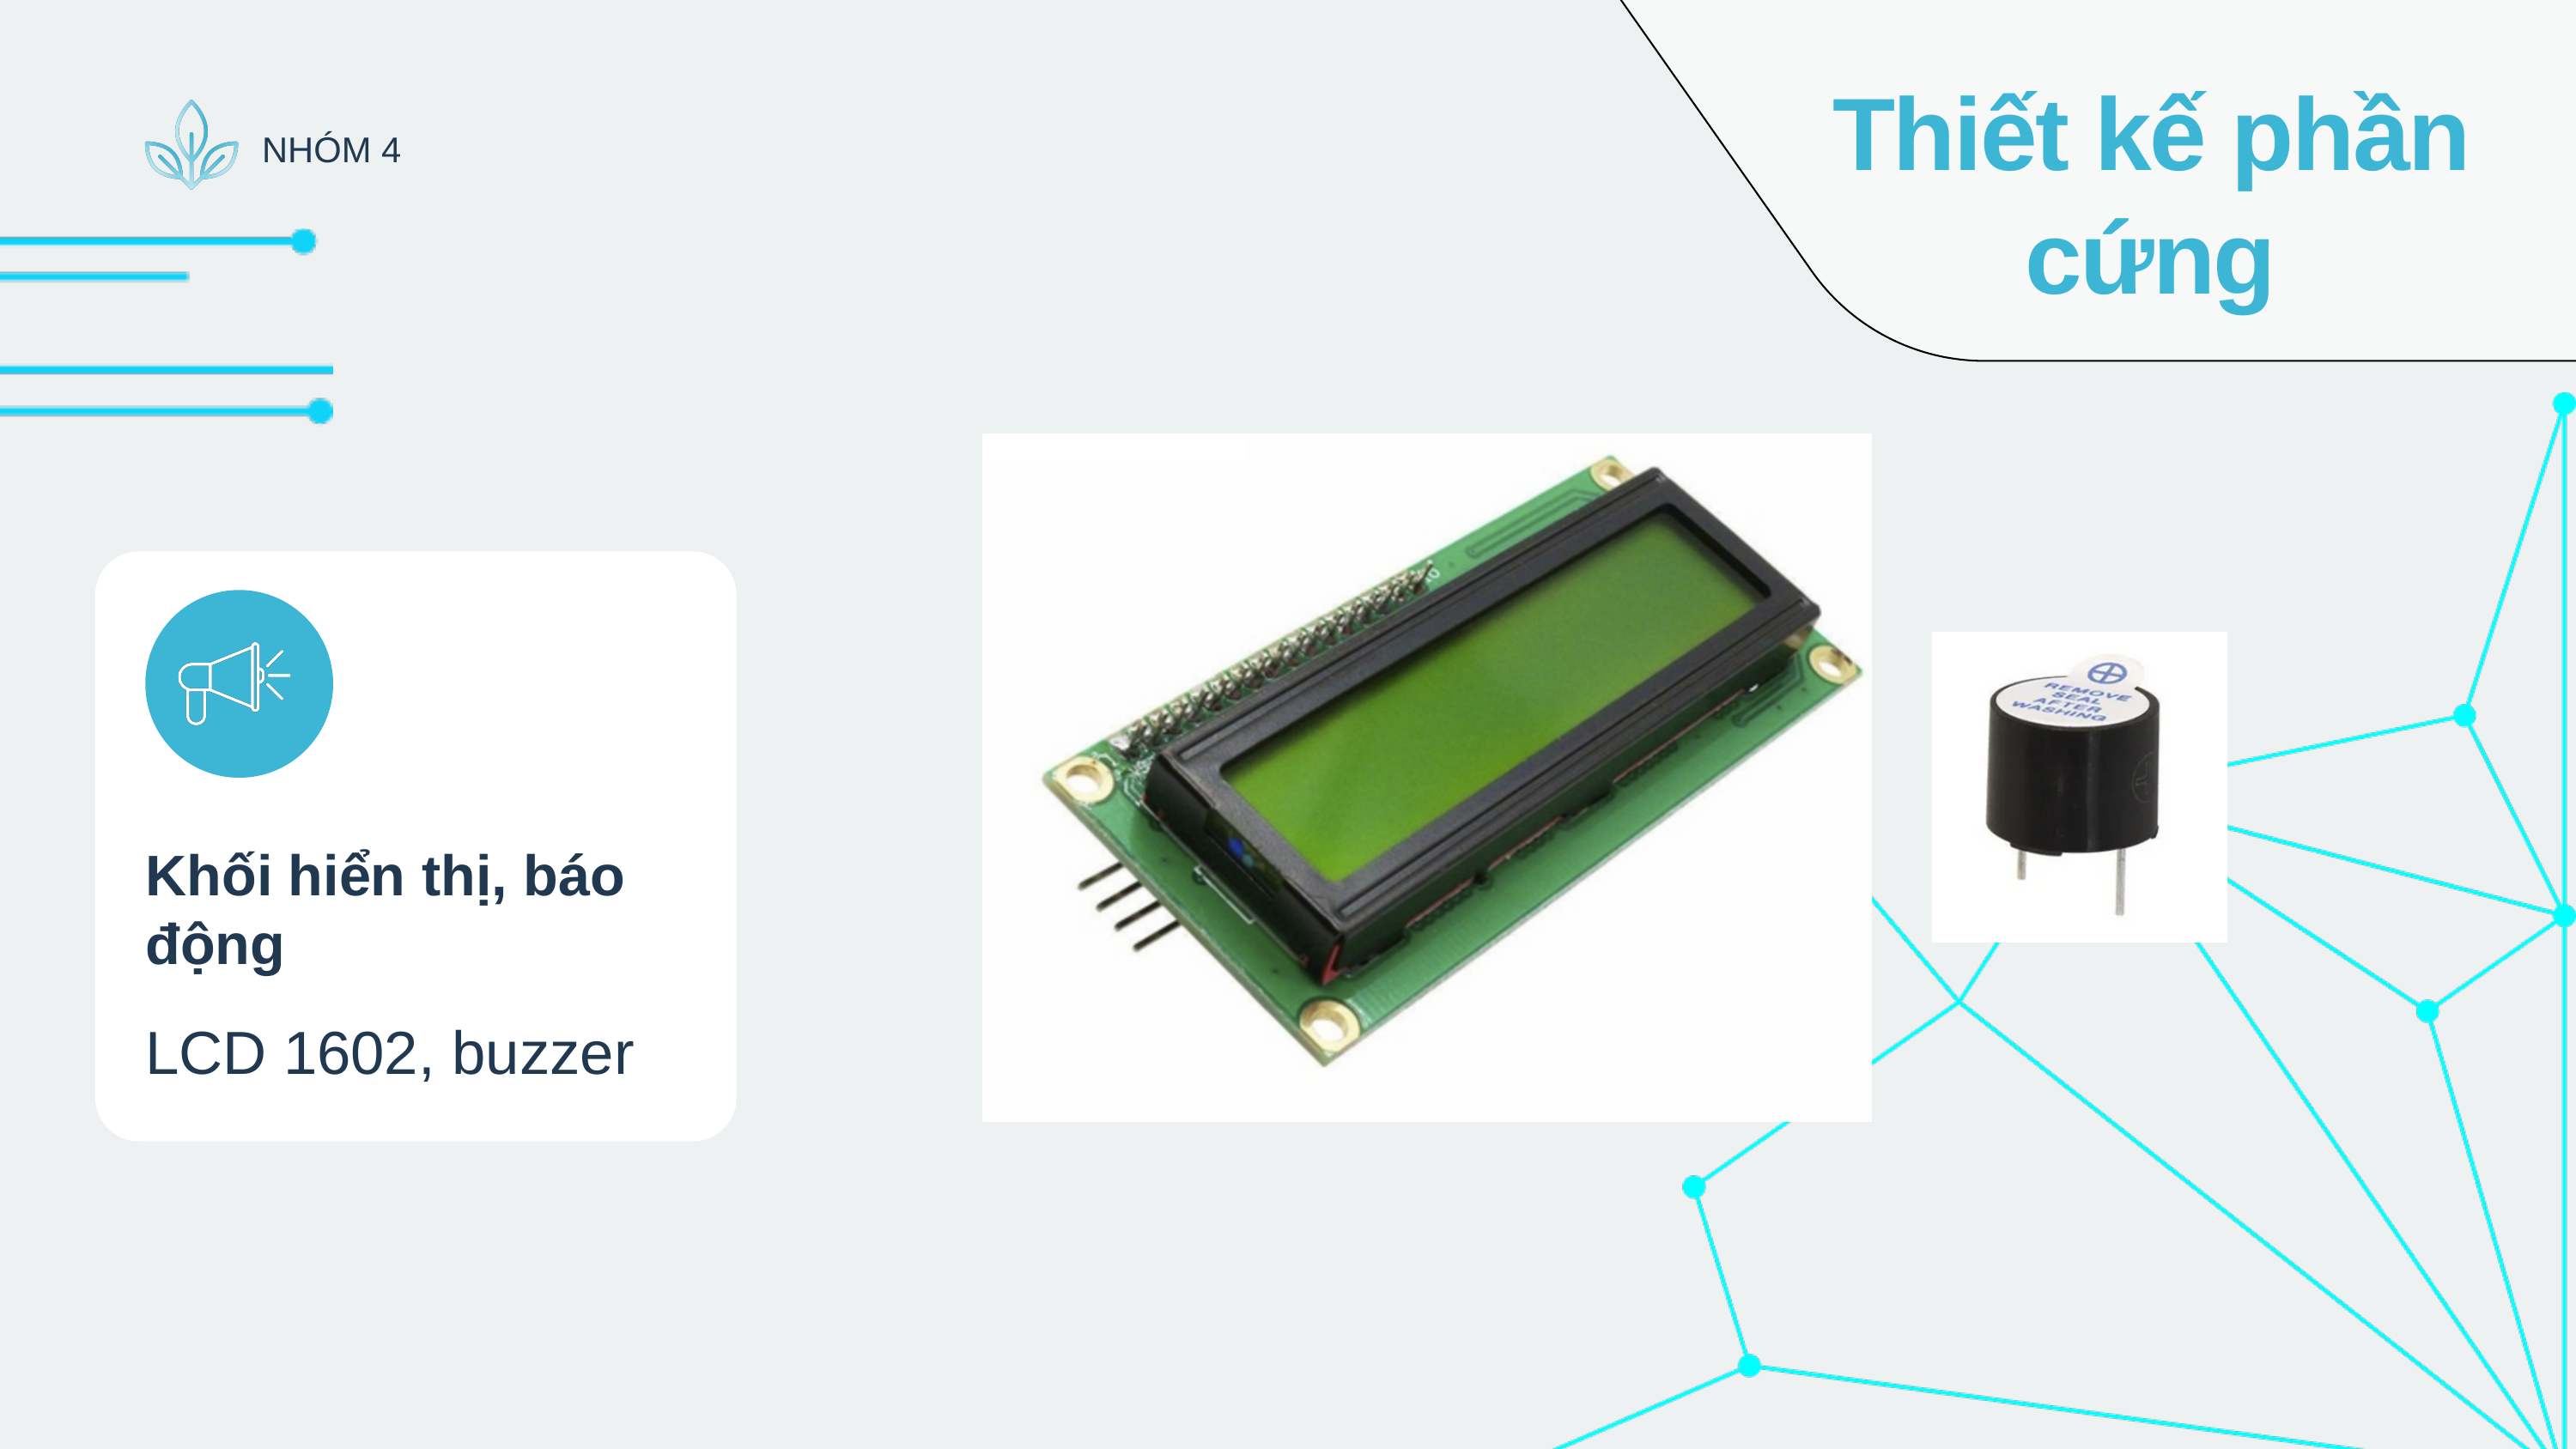

Thiết kế phần cứng

NHÓM 4

Khối hiển thị, báo động
LCD 1602, buzzer